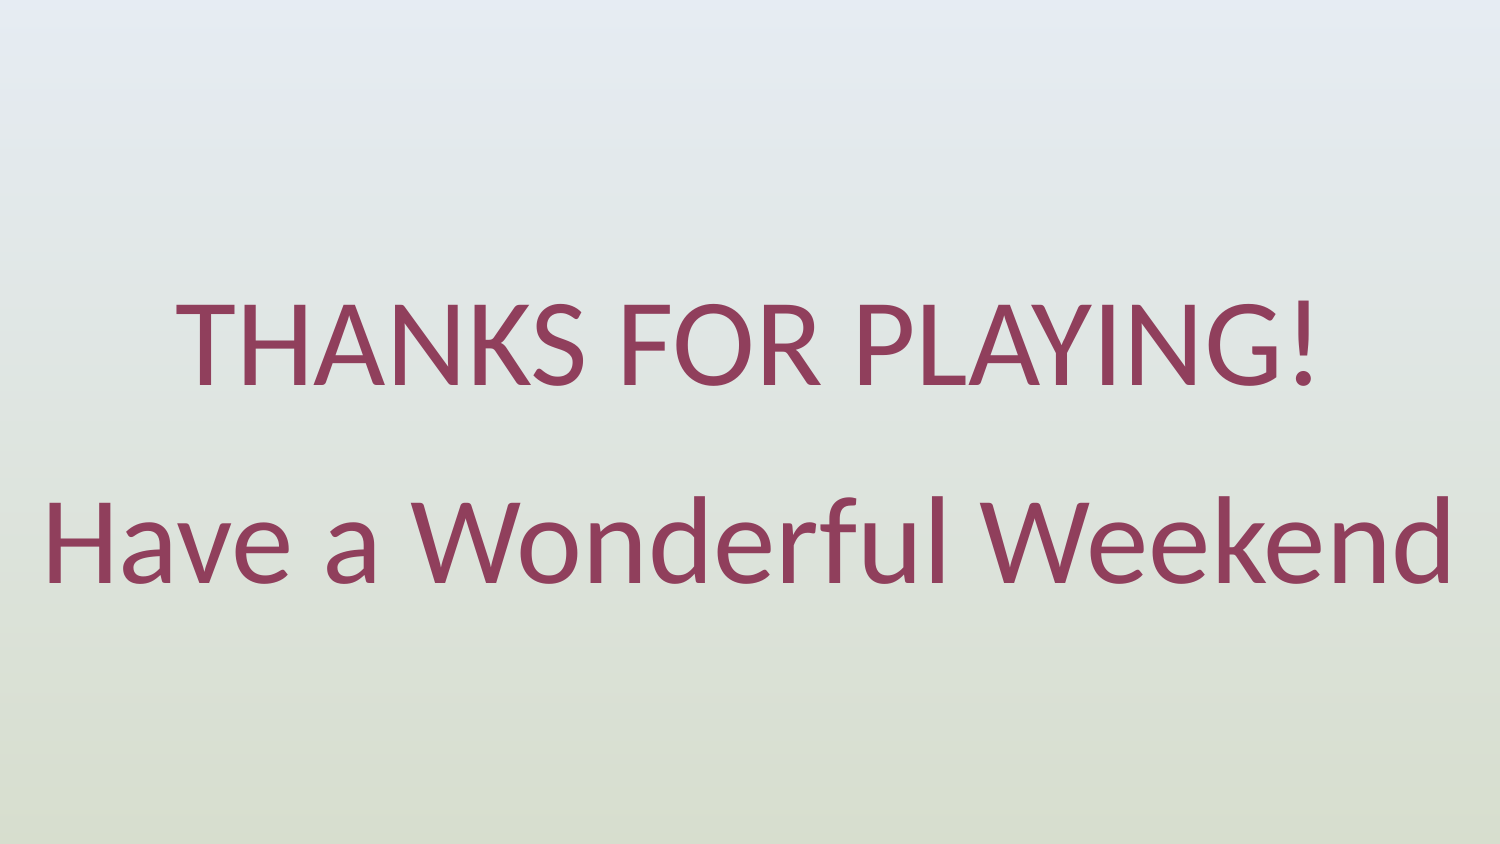

THANKS FOR PLAYING!
Have a Wonderful Weekend